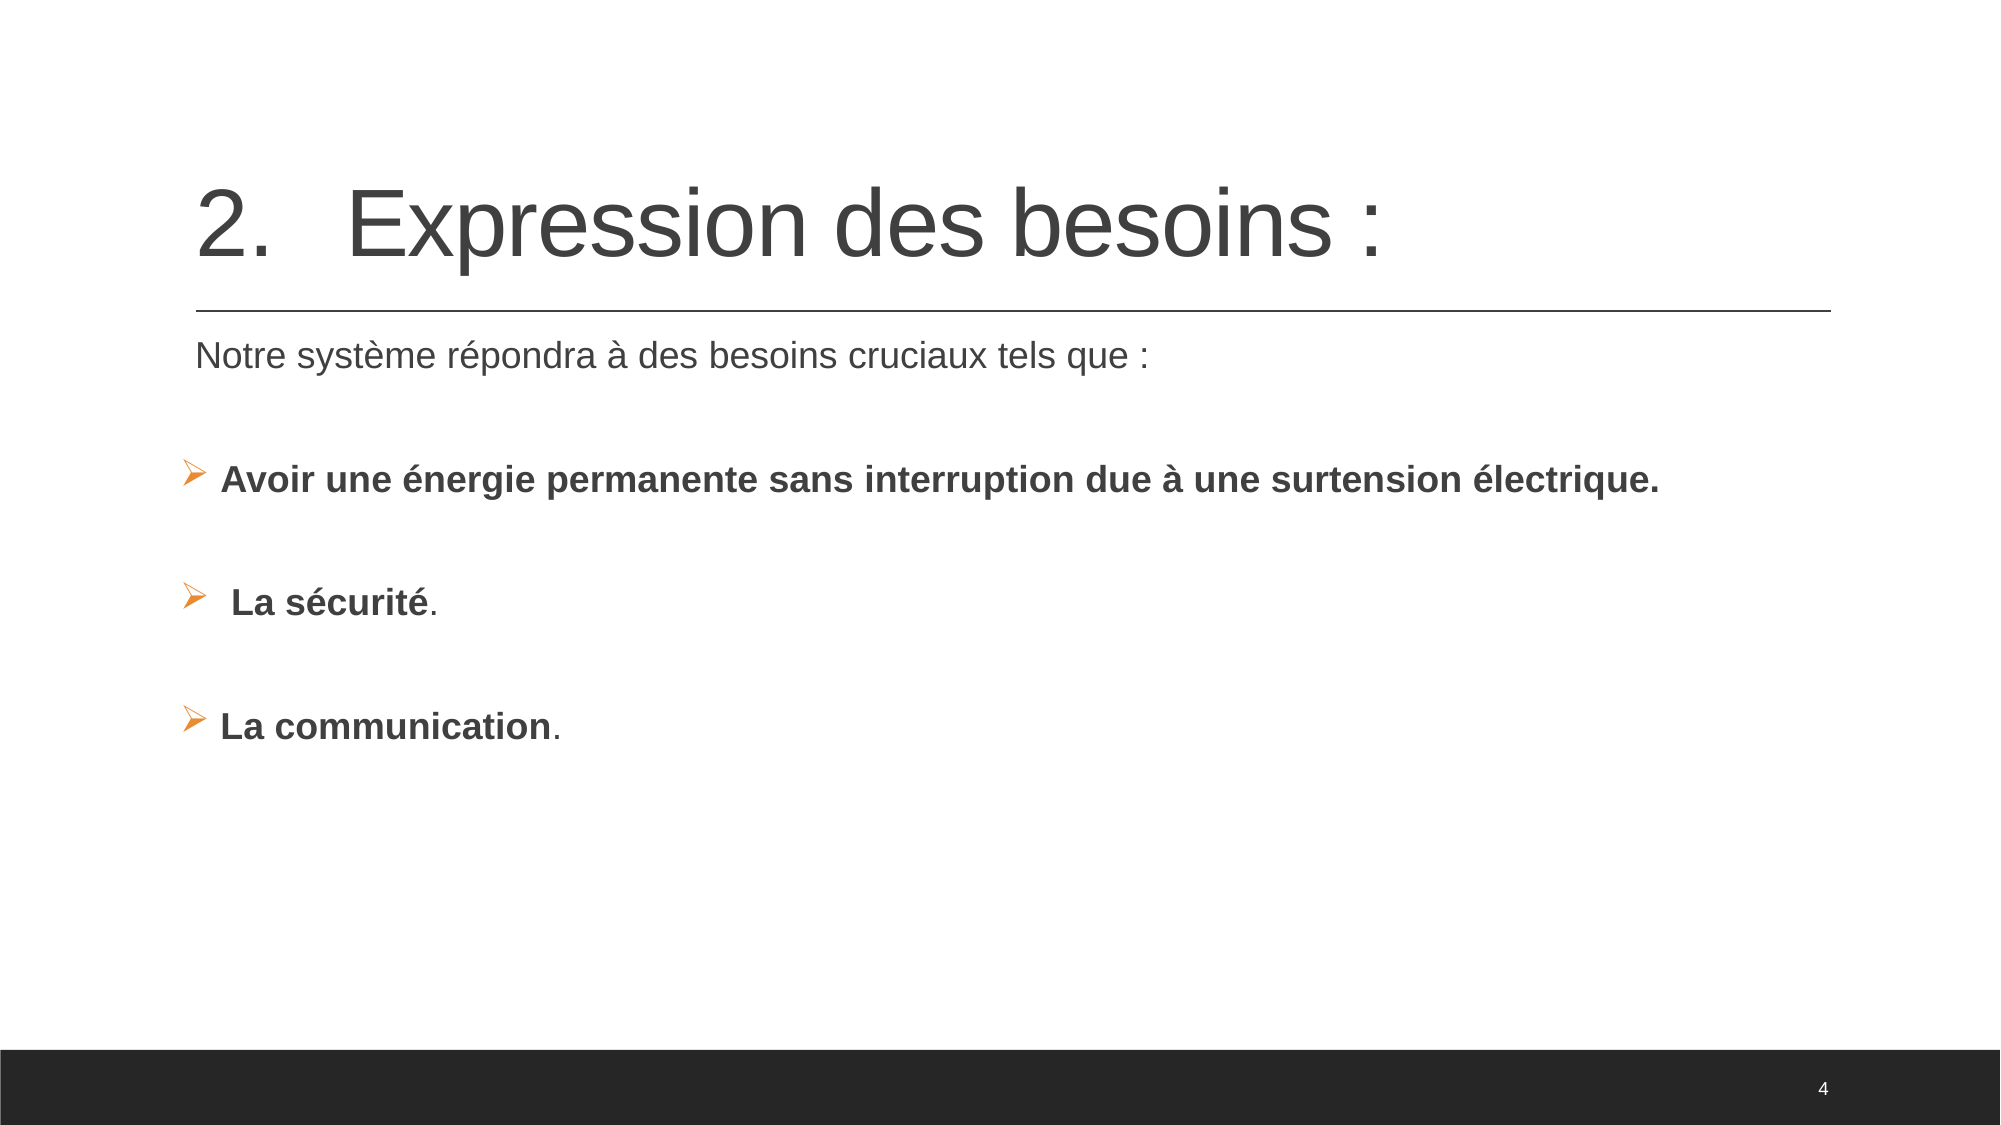

# Expression des besoins :
Notre système répondra à des besoins cruciaux tels que :

 Avoir une énergie permanente sans interruption due à une surtension électrique.

  La sécurité.

 La communication.

4